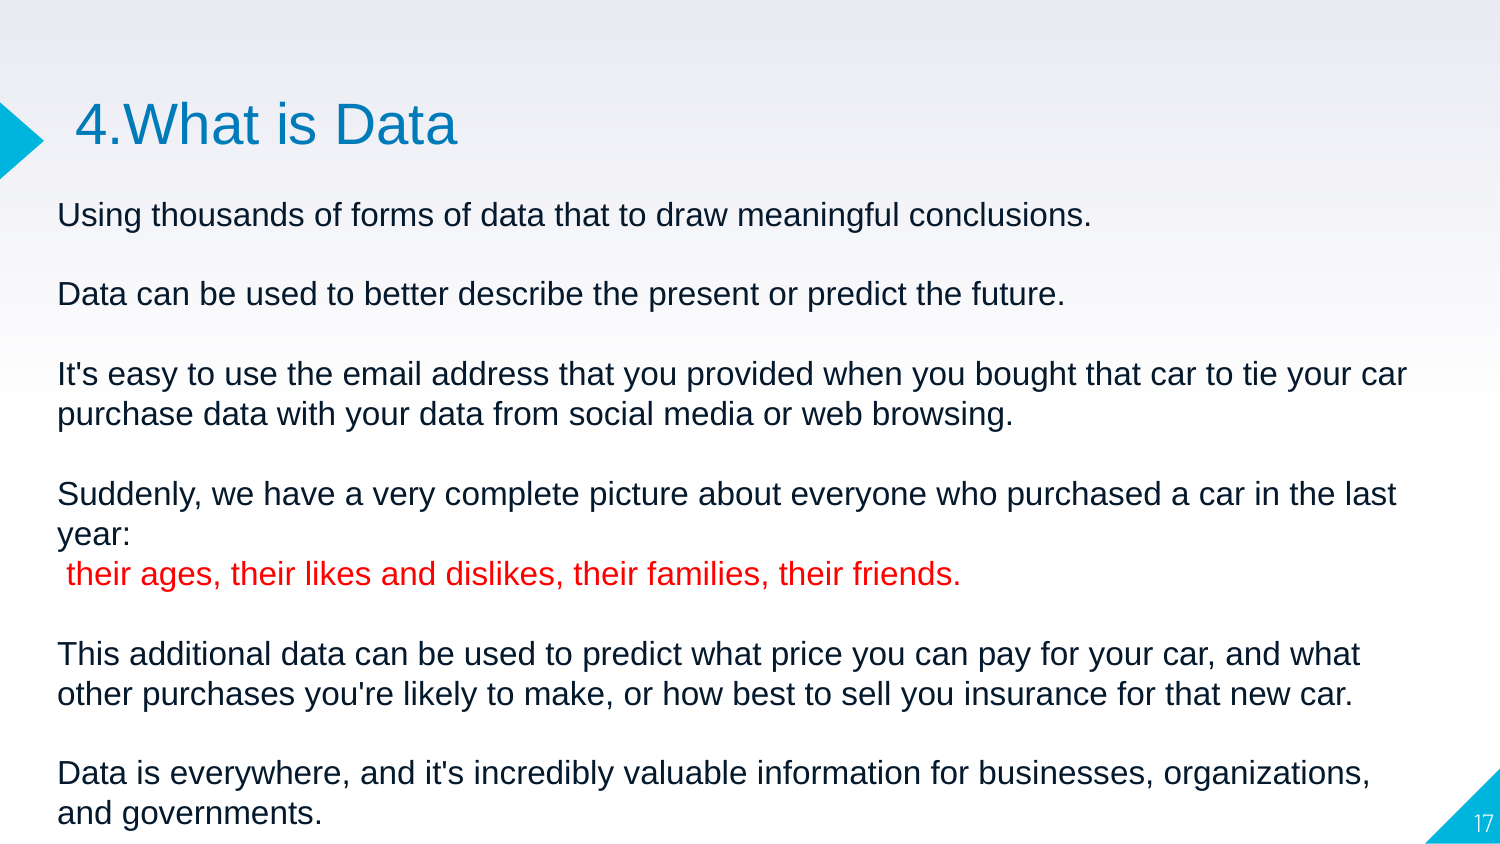

# 4.What is Data
Using thousands of forms of data that to draw meaningful conclusions.

Data can be used to better describe the present or predict the future.

It's easy to use the email address that you provided when you bought that car to tie your car purchase data with your data from social media or web browsing.

Suddenly, we have a very complete picture about everyone who purchased a car in the last year:
 their ages, their likes and dislikes, their families, their friends.

This additional data can be used to predict what price you can pay for your car, and what other purchases you're likely to make, or how best to sell you insurance for that new car.

Data is everywhere, and it's incredibly valuable information for businesses, organizations, and governments.
17